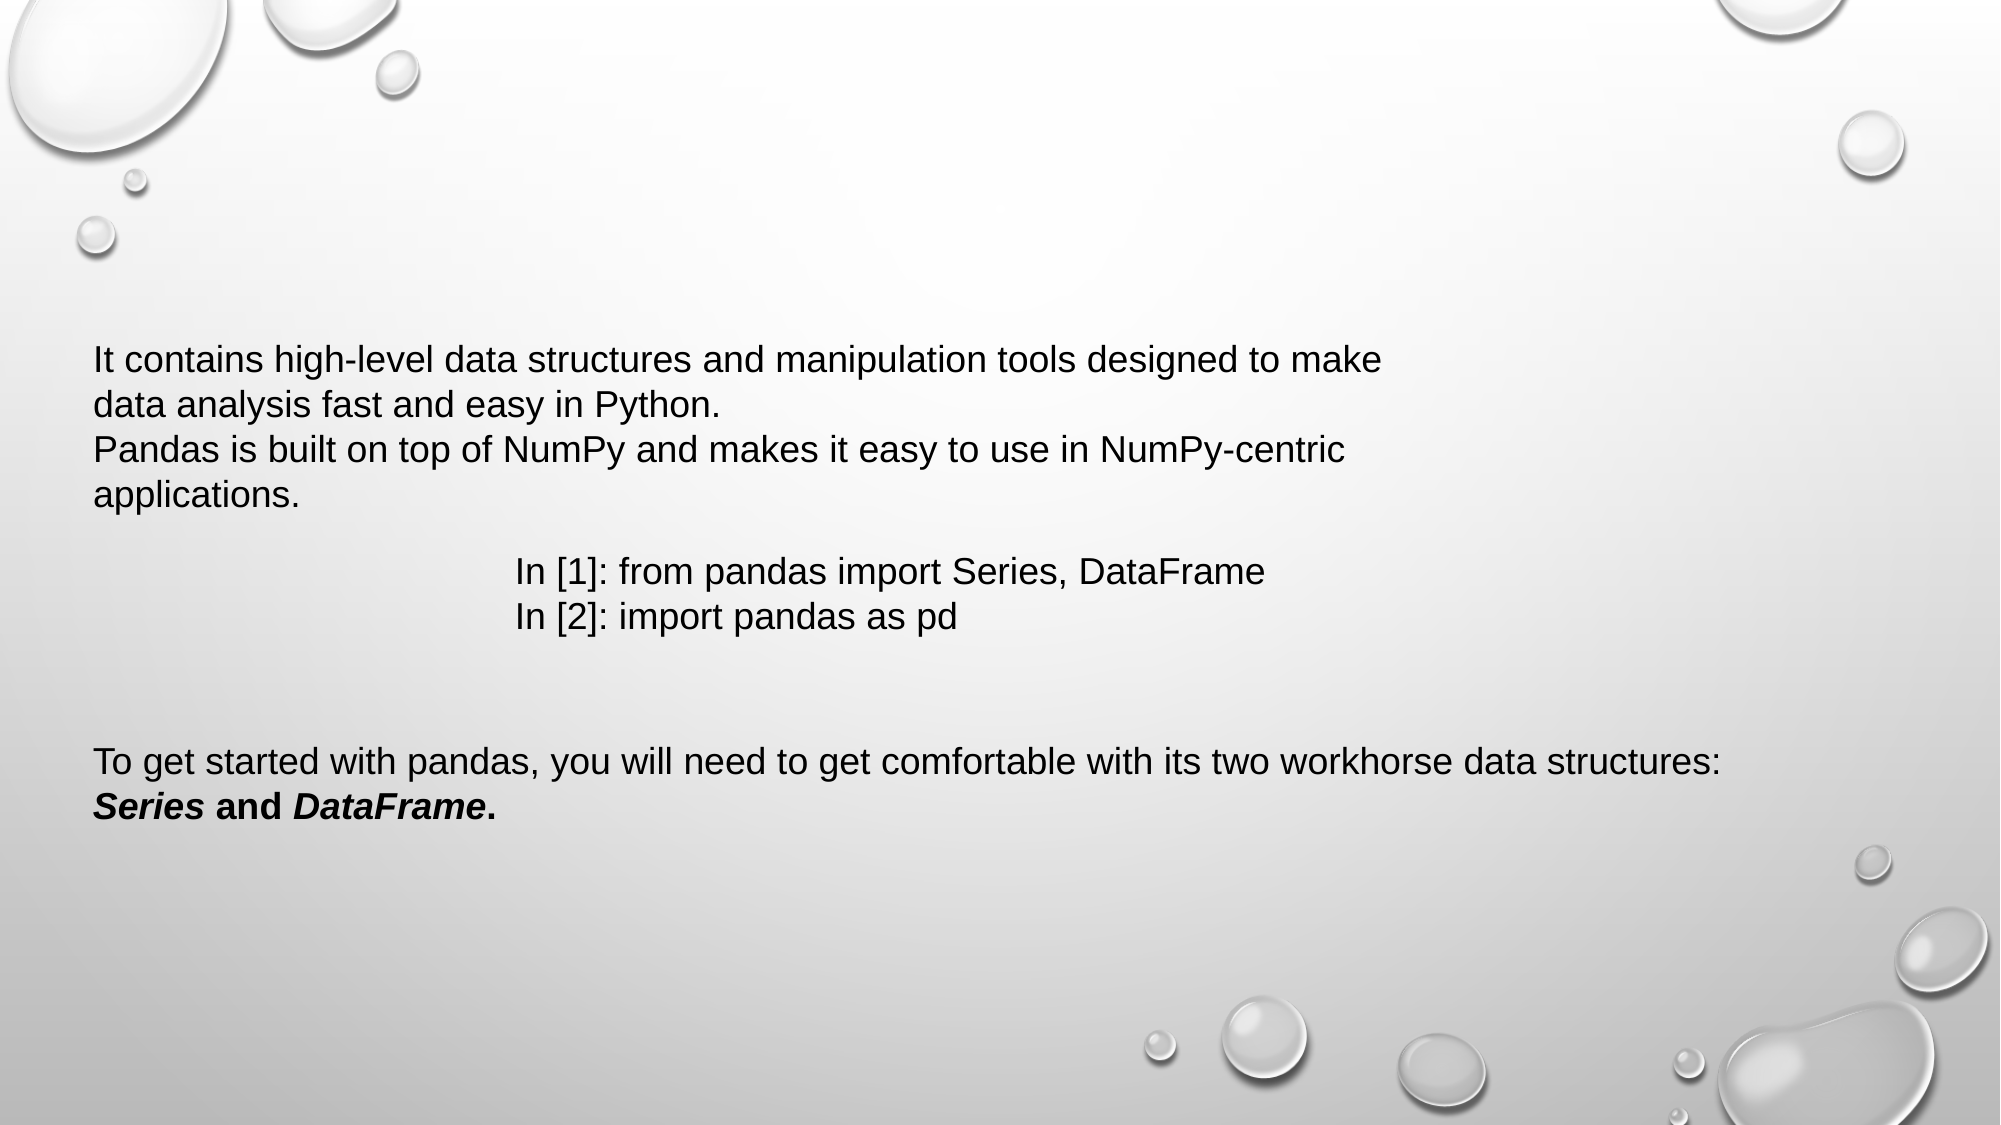

It contains high-level data structures and manipulation tools designed to make data analysis fast and easy in Python.
Pandas is built on top of NumPy and makes it easy to use in NumPy-centric applications.
In [1]: from pandas import Series, DataFrame
In [2]: import pandas as pd
To get started with pandas, you will need to get comfortable with its two workhorse data structures:
Series and DataFrame.